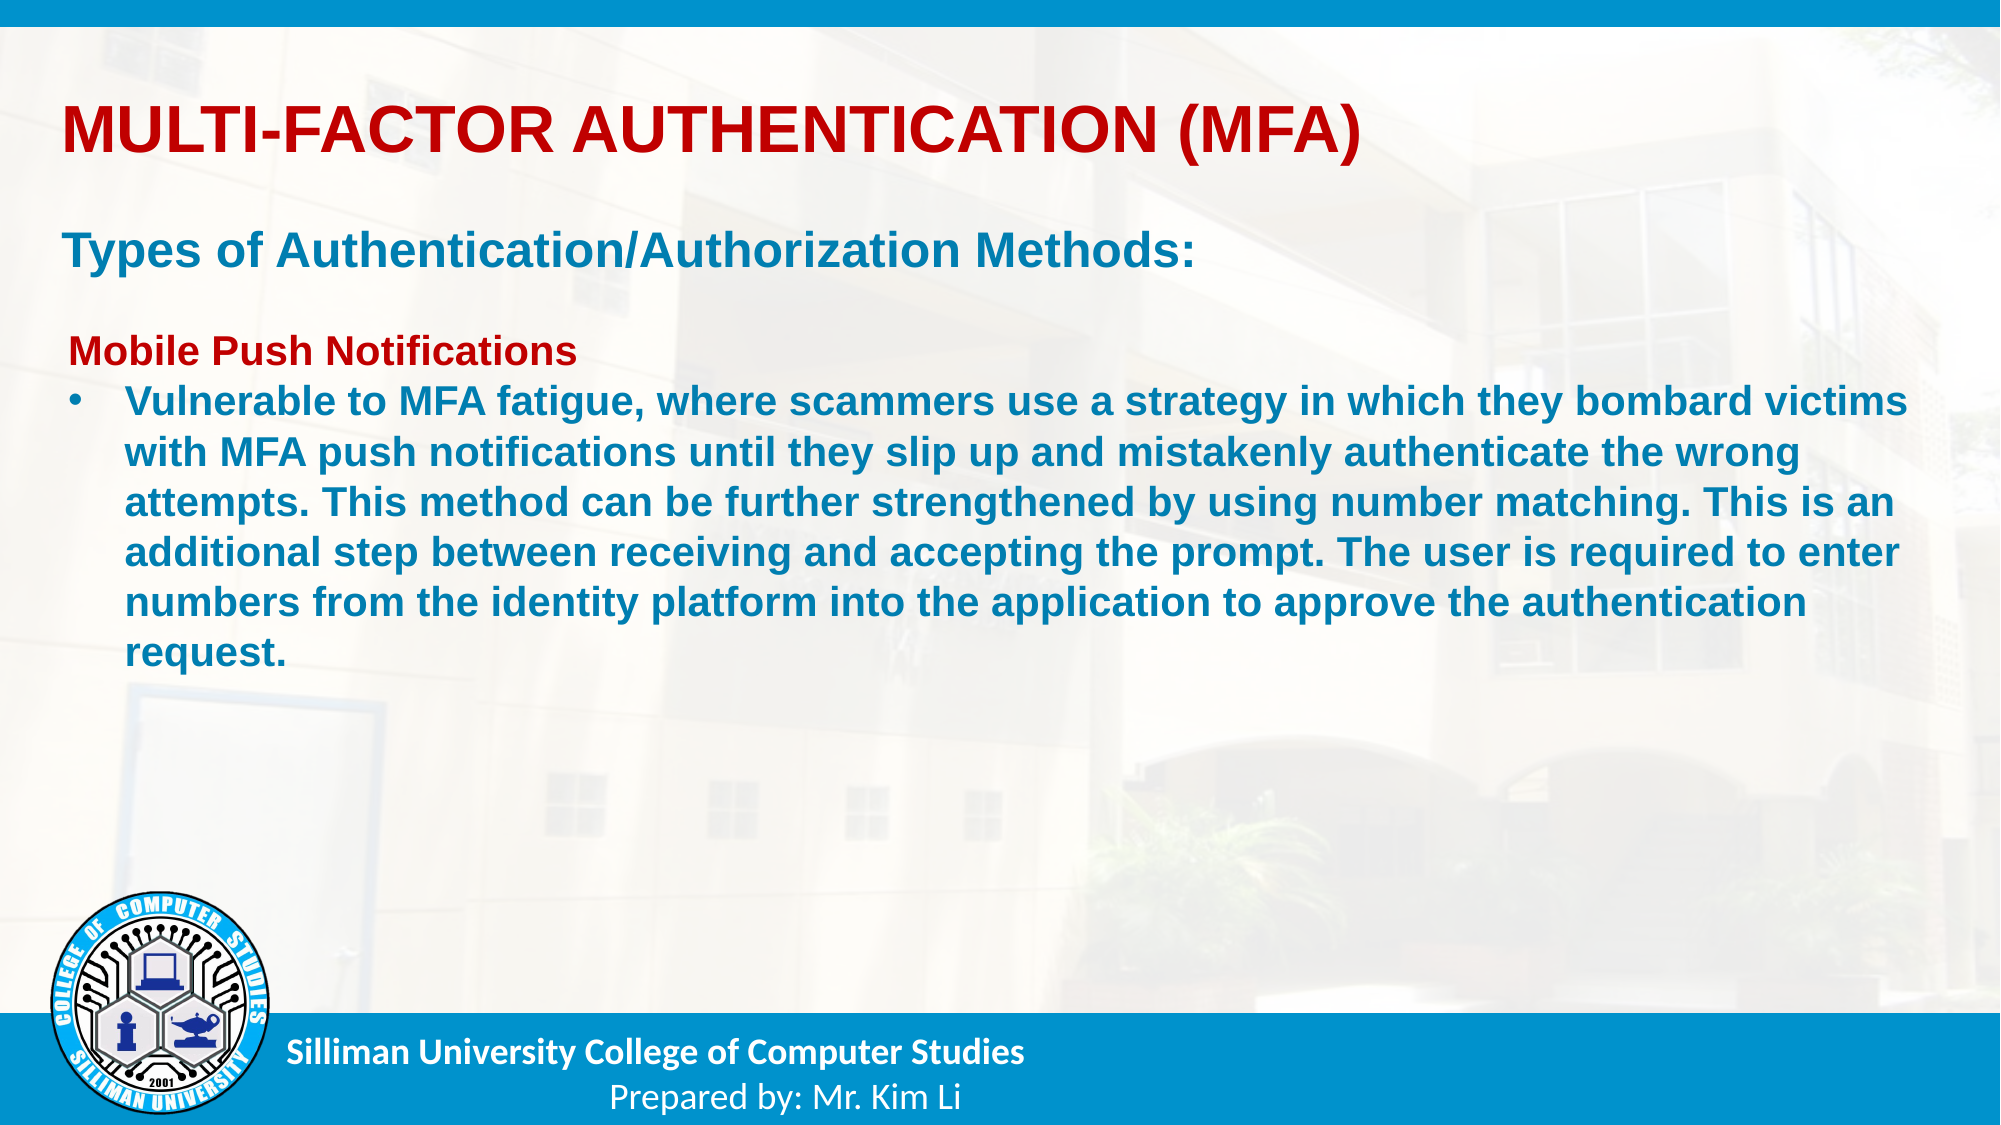

MULTI-FACTOR AUTHENTICATION (MFA)
Types of Authentication/Authorization Methods:
Mobile Push Notifications
Vulnerable to MFA fatigue, where scammers use a strategy in which they bombard victims with MFA push notifications until they slip up and mistakenly authenticate the wrong attempts. This method can be further strengthened by using number matching. This is an additional step between receiving and accepting the prompt. The user is required to enter numbers from the identity platform into the application to approve the authentication request.